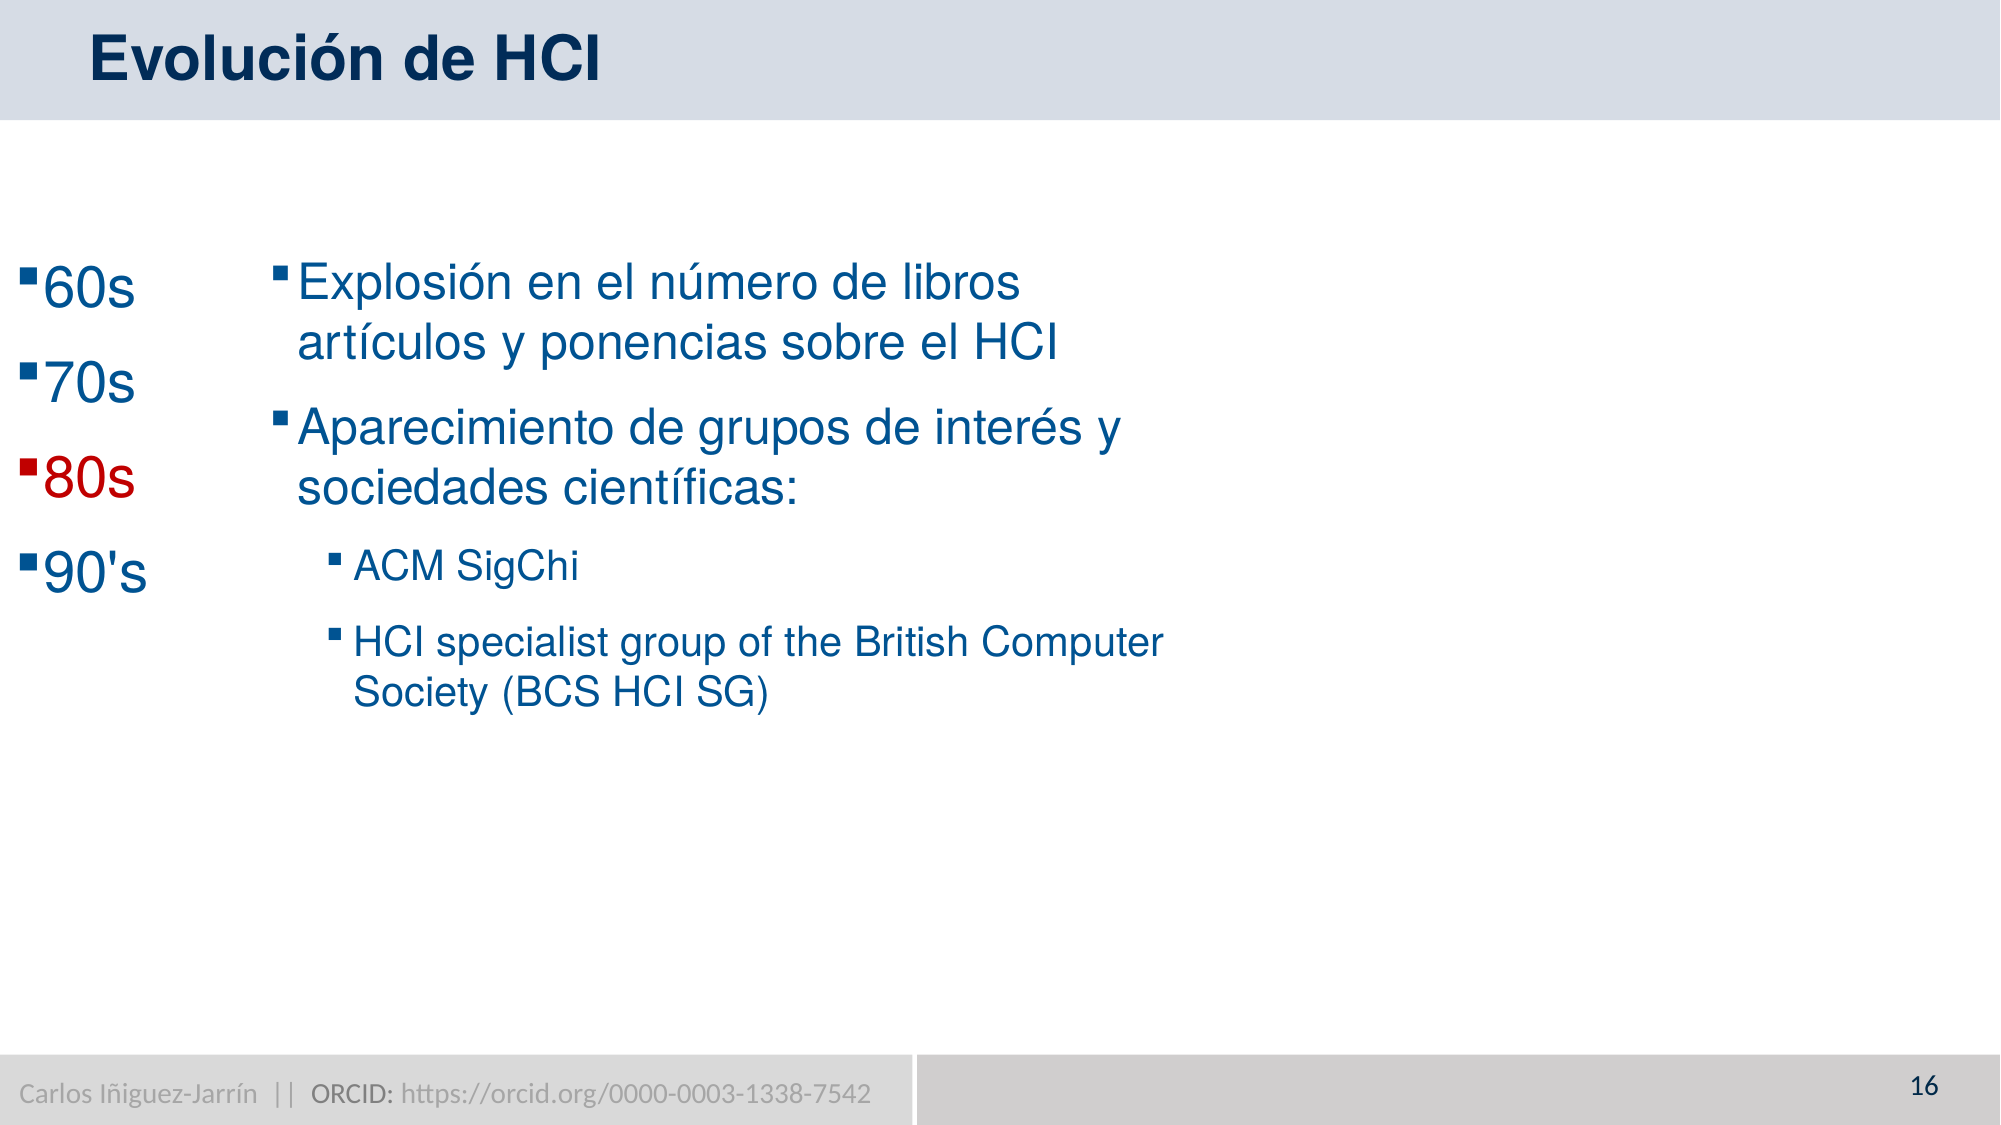

# Evolución de HCI

60s
70s
80s
90's
Explosión en el número de libros artículos y ponencias sobre el HCI
Aparecimiento de grupos de interés y sociedades científicas:
ACM SigChi
HCI specialist group of the British Computer Society (BCS HCI SG)
16